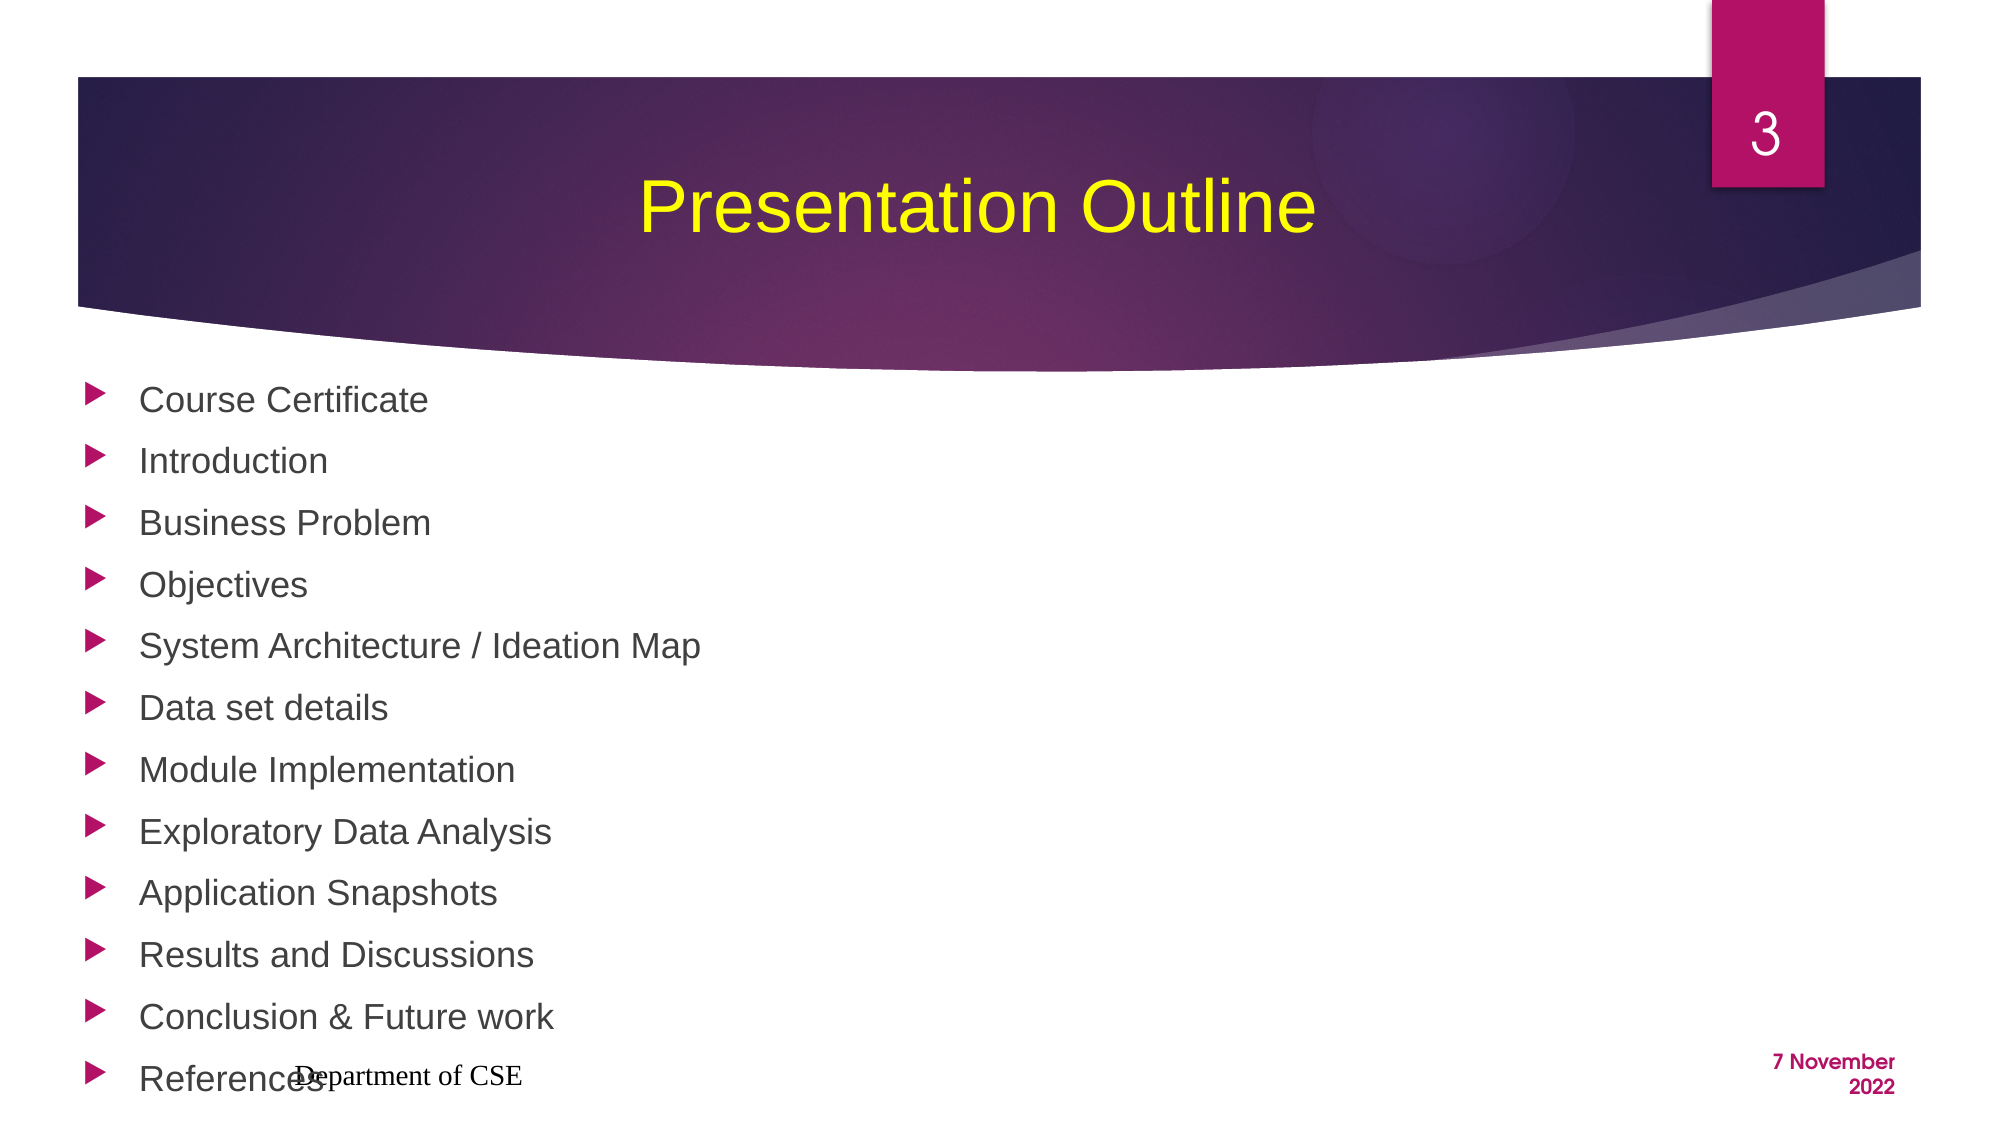

# Presentation Outline
3
Course Certificate
Introduction
Business Problem
Objectives
System Architecture / Ideation Map
Data set details
Module Implementation
Exploratory Data Analysis
Application Snapshots
Results and Discussions
Conclusion & Future work
References

Department of CSE
7 November 2022